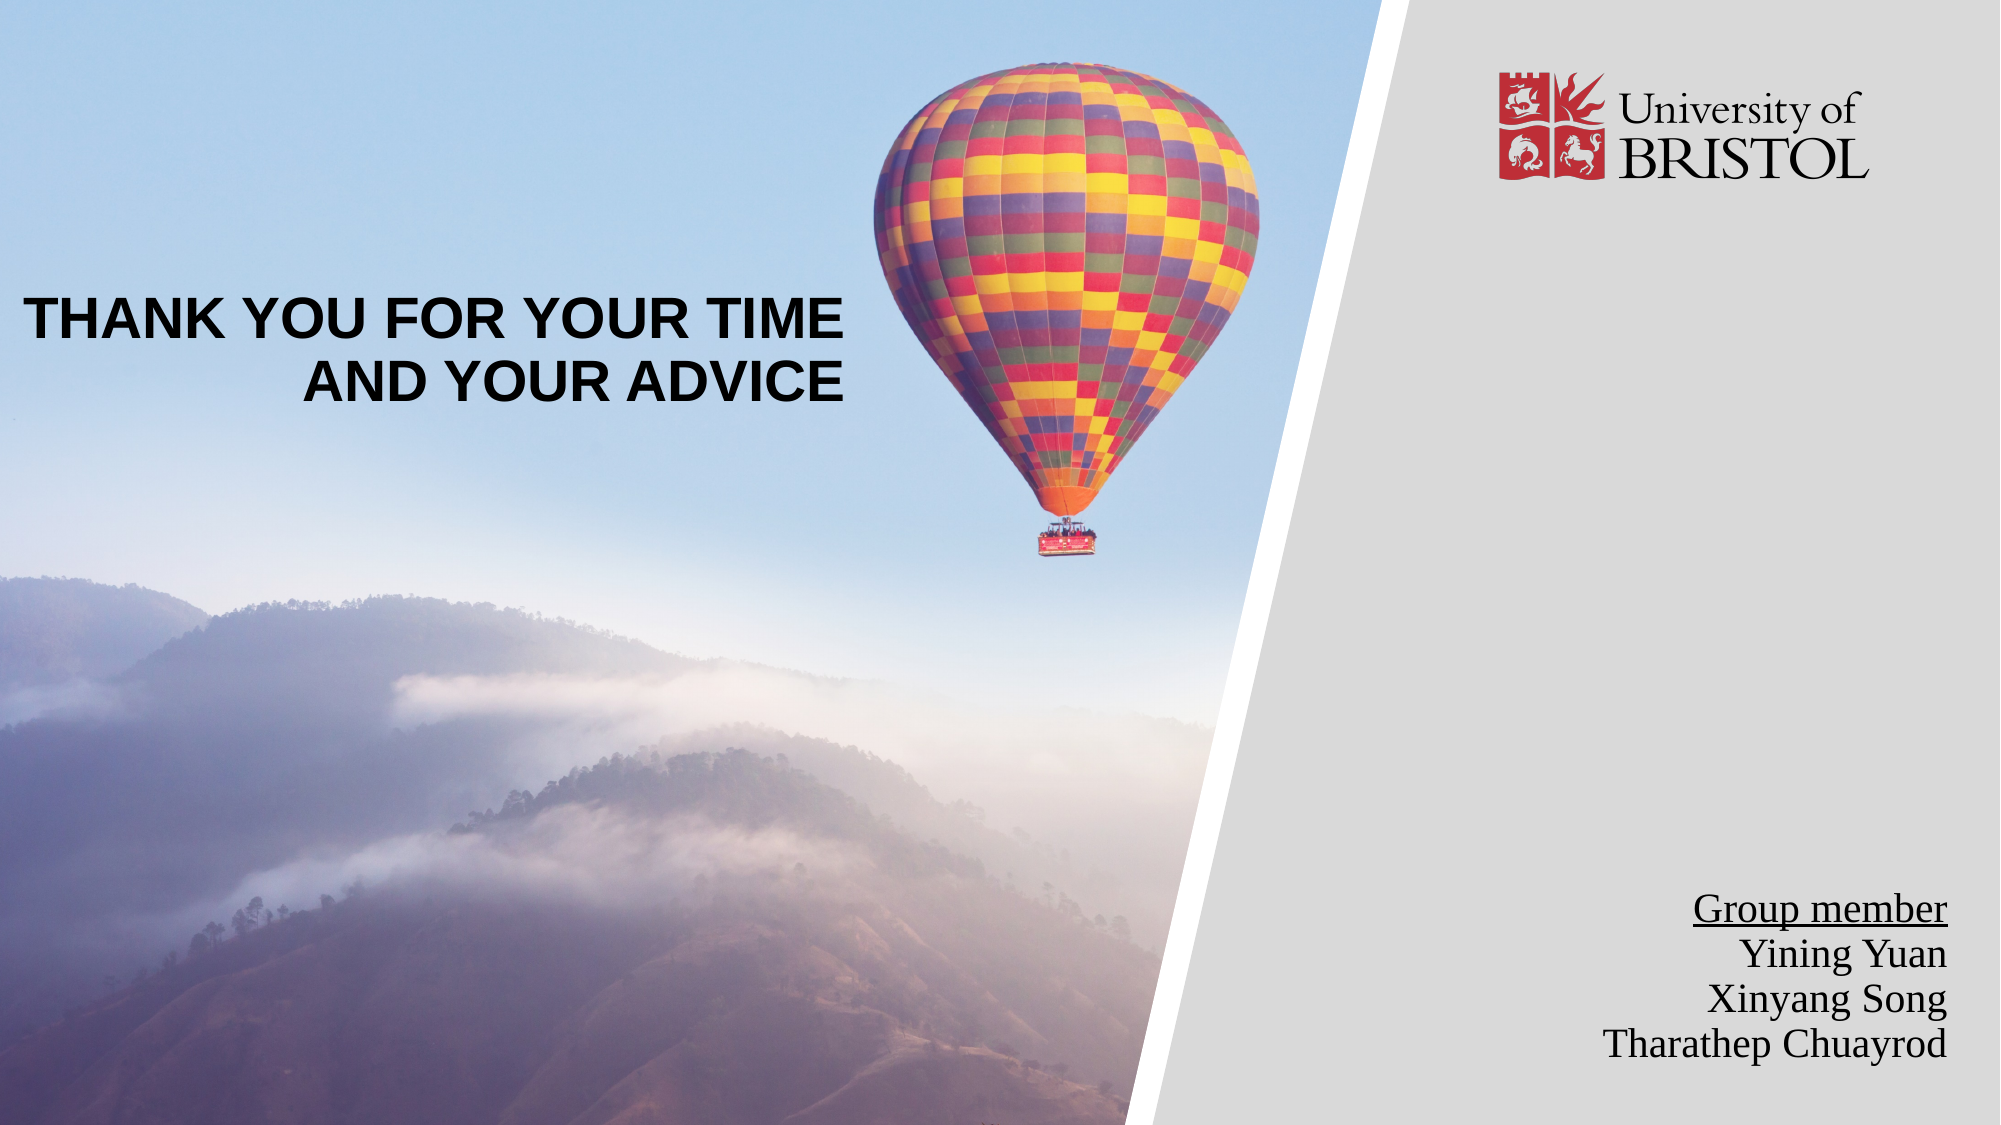

THANK YOU FOR YOUR TIME
AND YOUR ADVICE
# Group member Yining Yuan Xinyang Song Tharathep Chuayrod